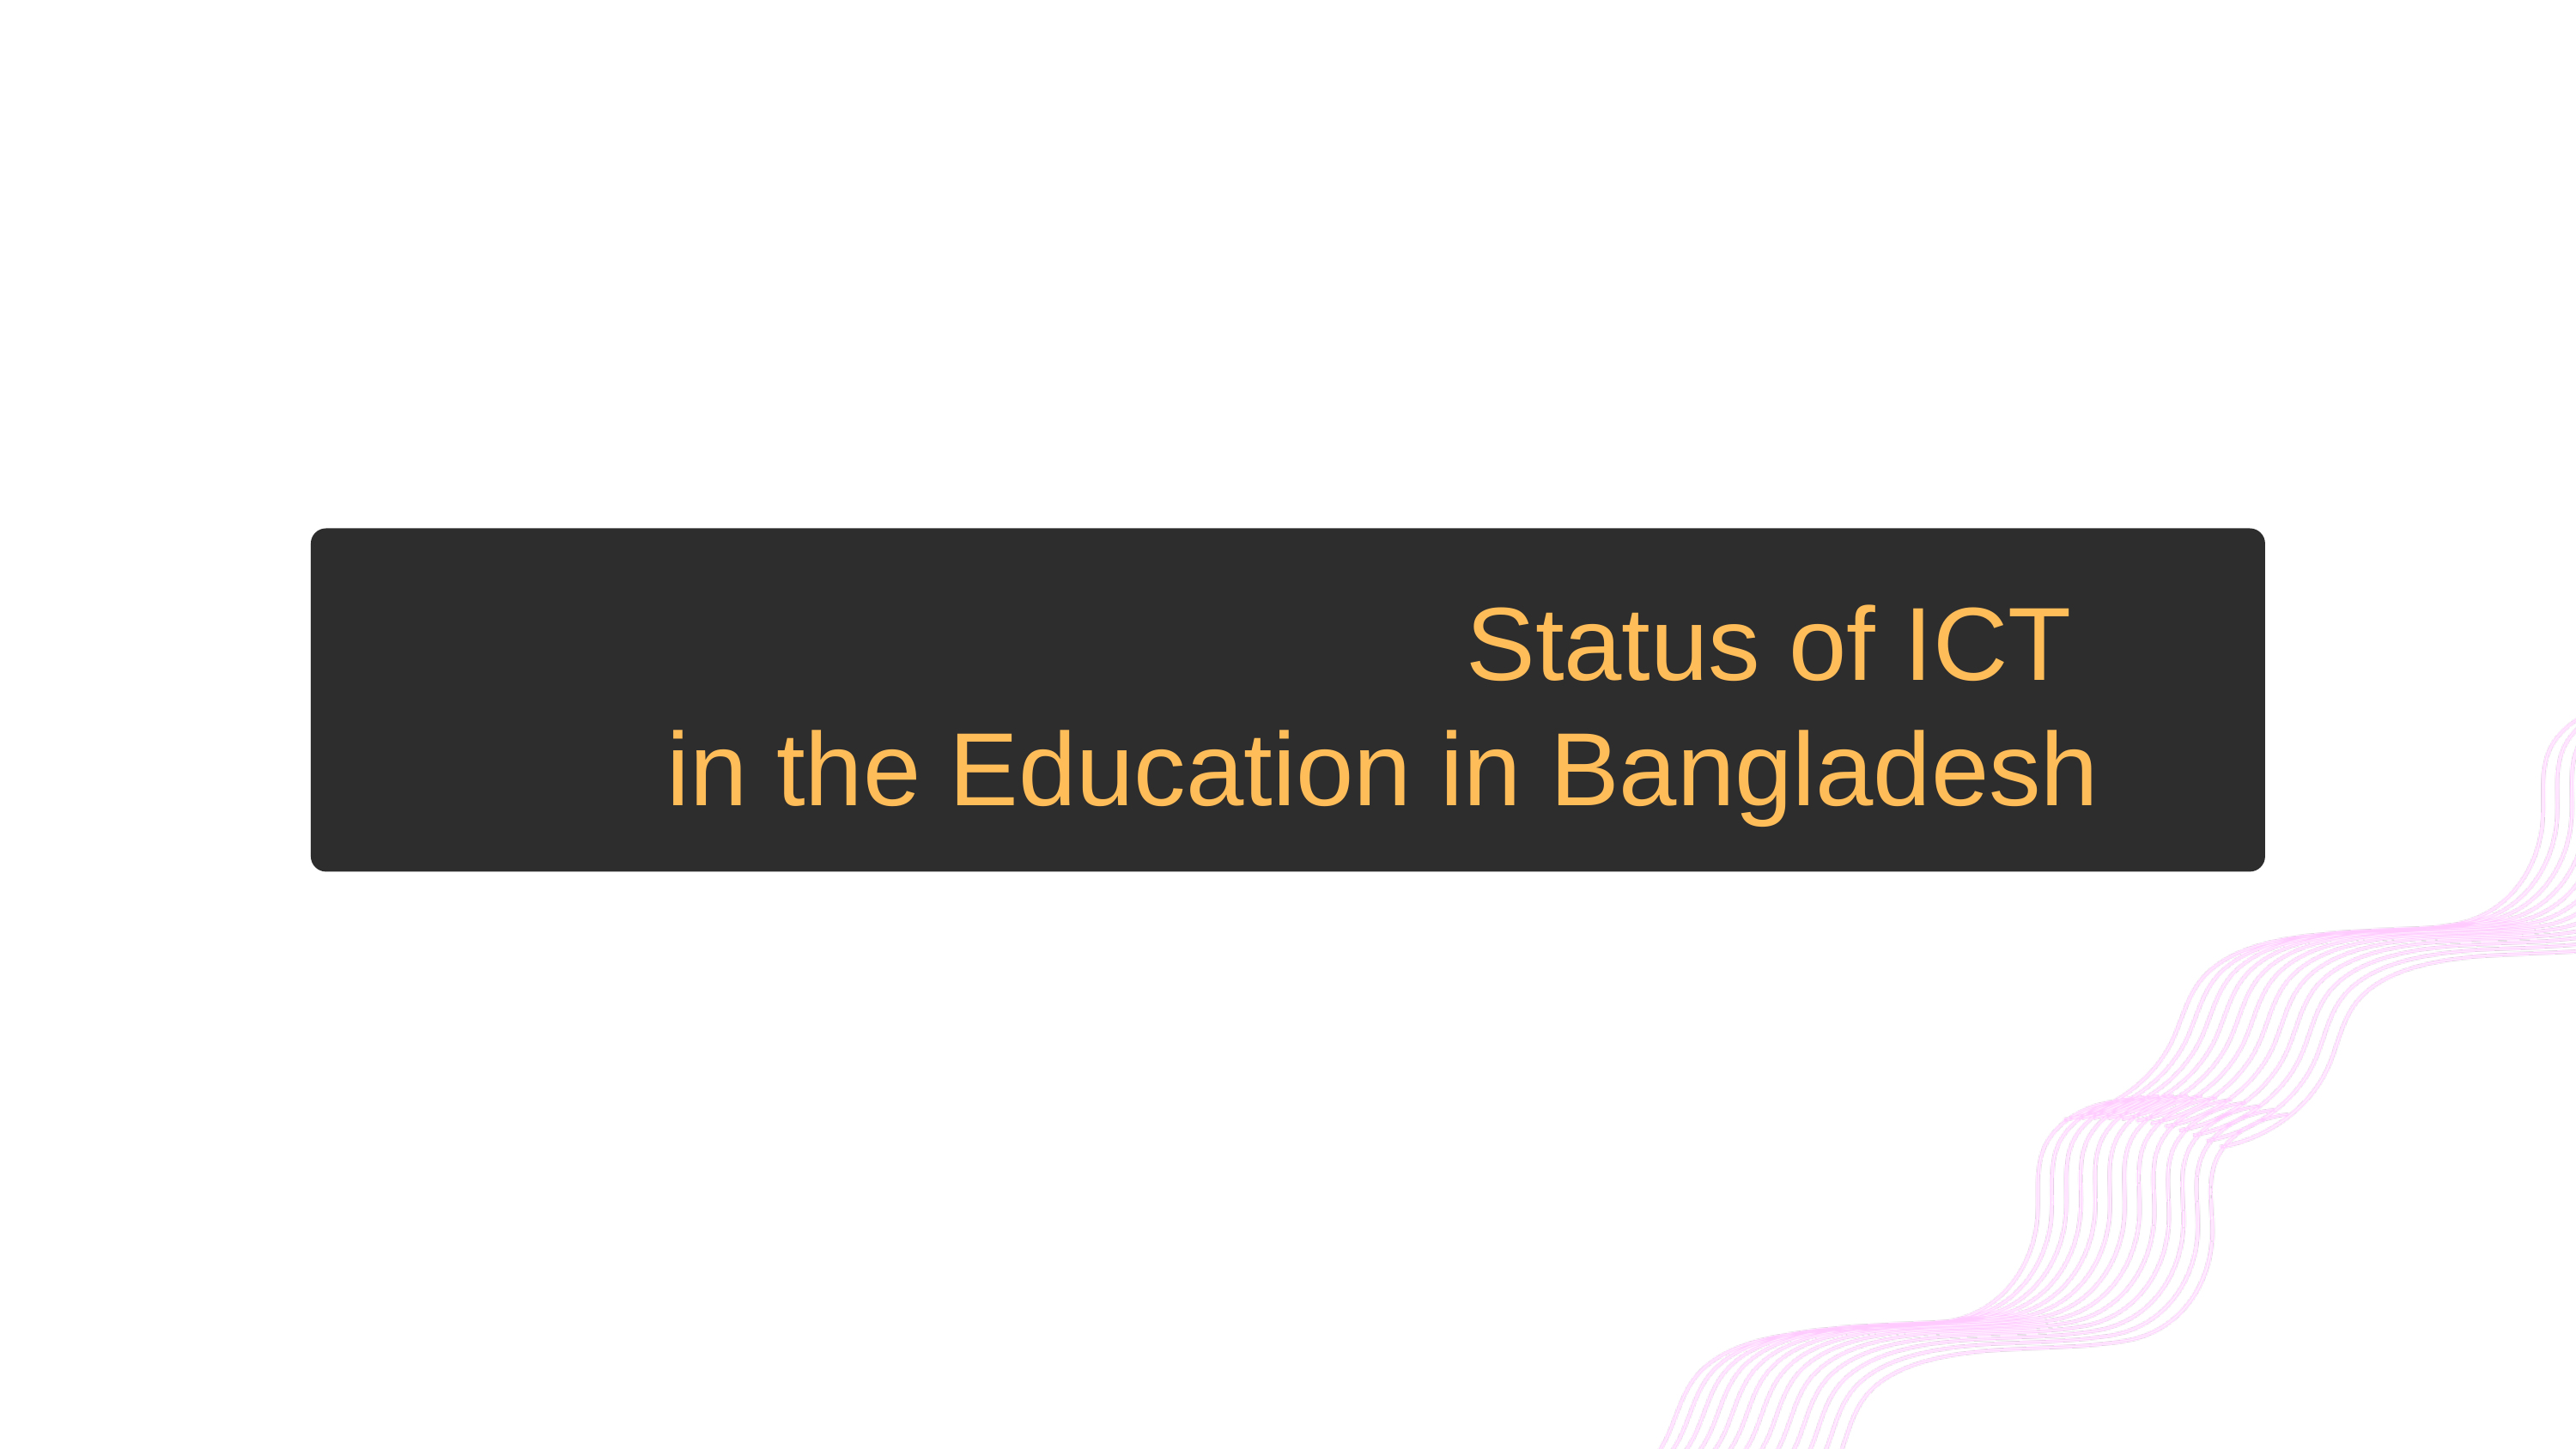

Status of ICT
in the Education in Bangladesh